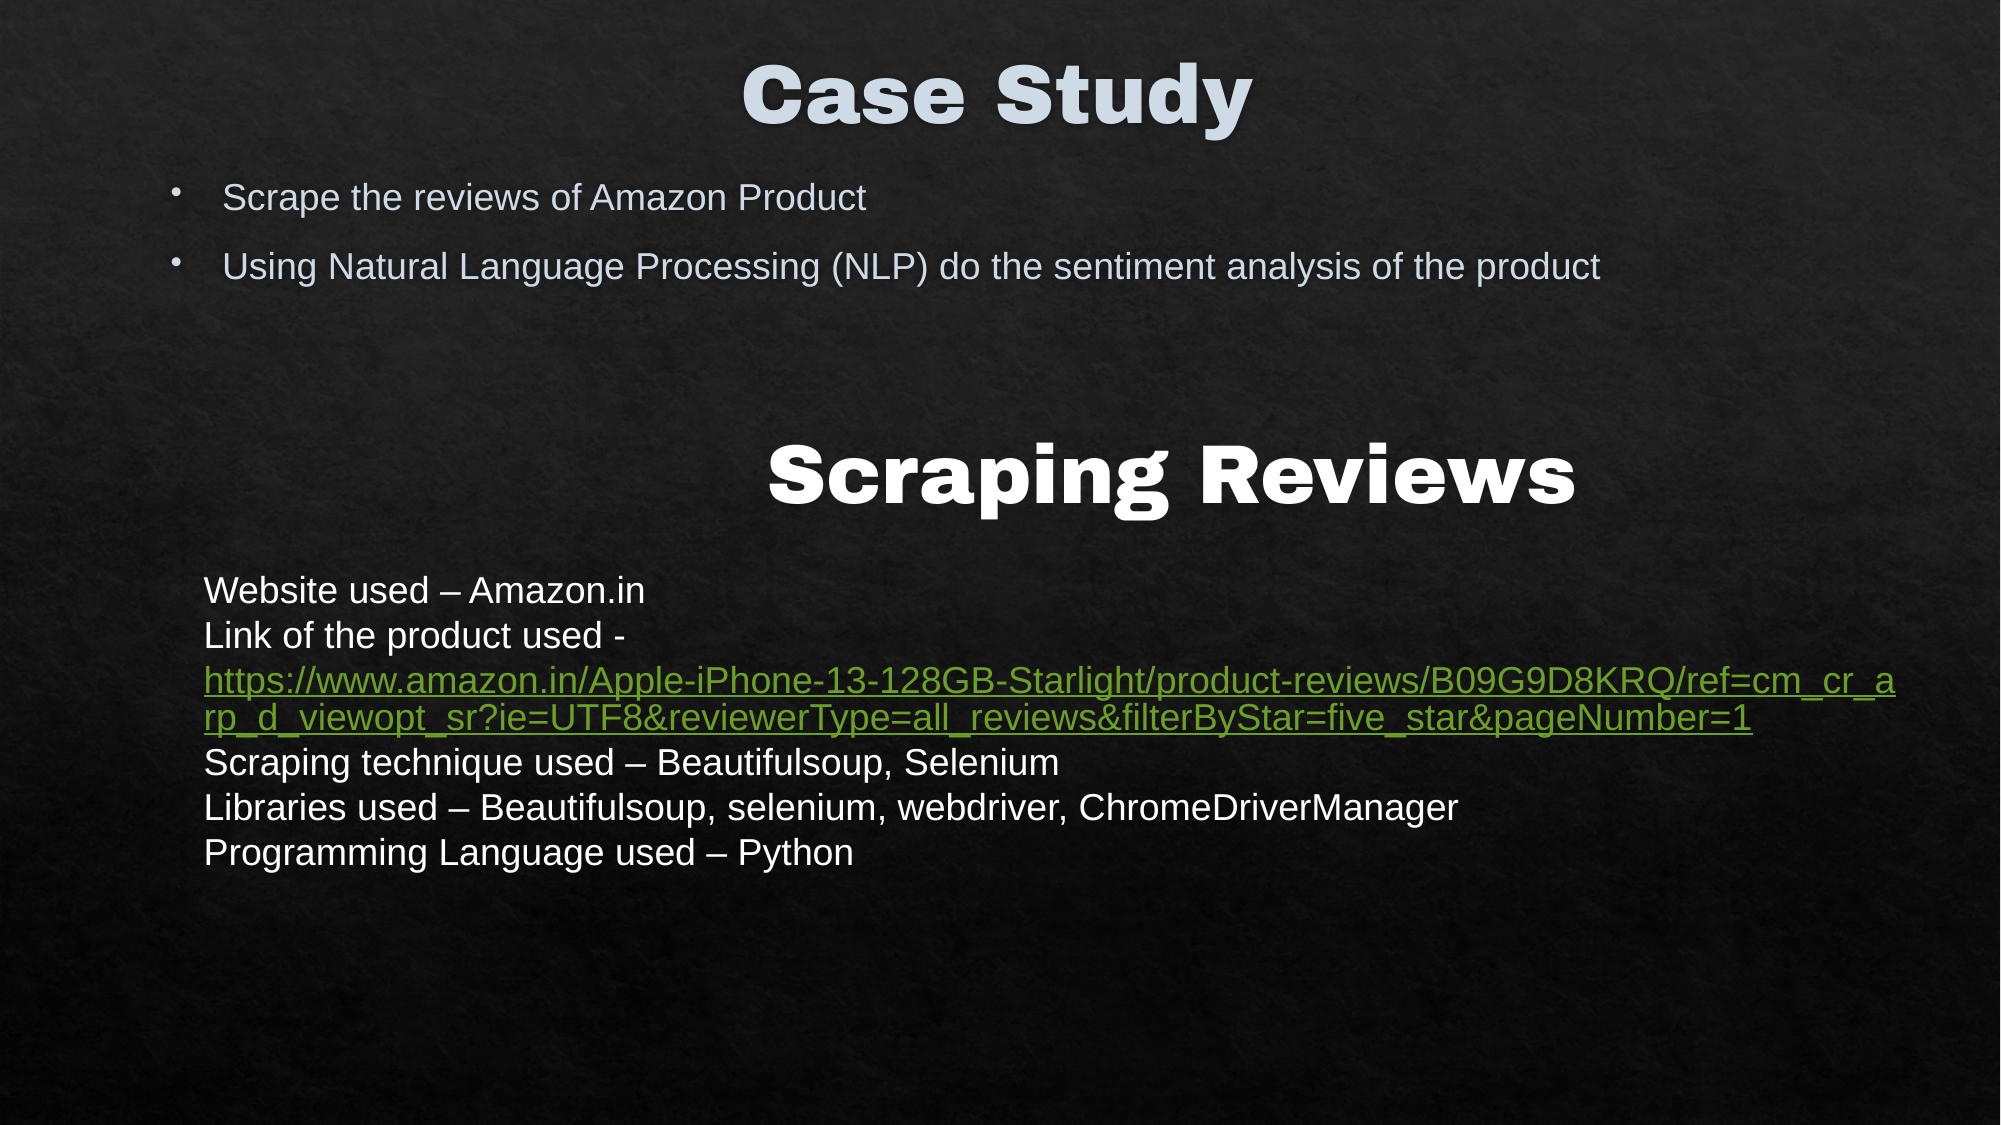

# Case Study
Scrape the reviews of Amazon Product
Using Natural Language Processing (NLP) do the sentiment analysis of the product

                                             Scraping Reviews

Website used – Amazon.in
Link of the product used - https://www.amazon.in/Apple-iPhone-13-128GB-Starlight/product-reviews/B09G9D8KRQ/ref=cm_cr_arp_d_viewopt_sr?ie=UTF8&reviewerType=all_reviews&filterByStar=five_star&pageNumber=1
Scraping technique used – Beautifulsoup, Selenium
Libraries used – Beautifulsoup, selenium, webdriver, ChromeDriverManager
Programming Language used – Python